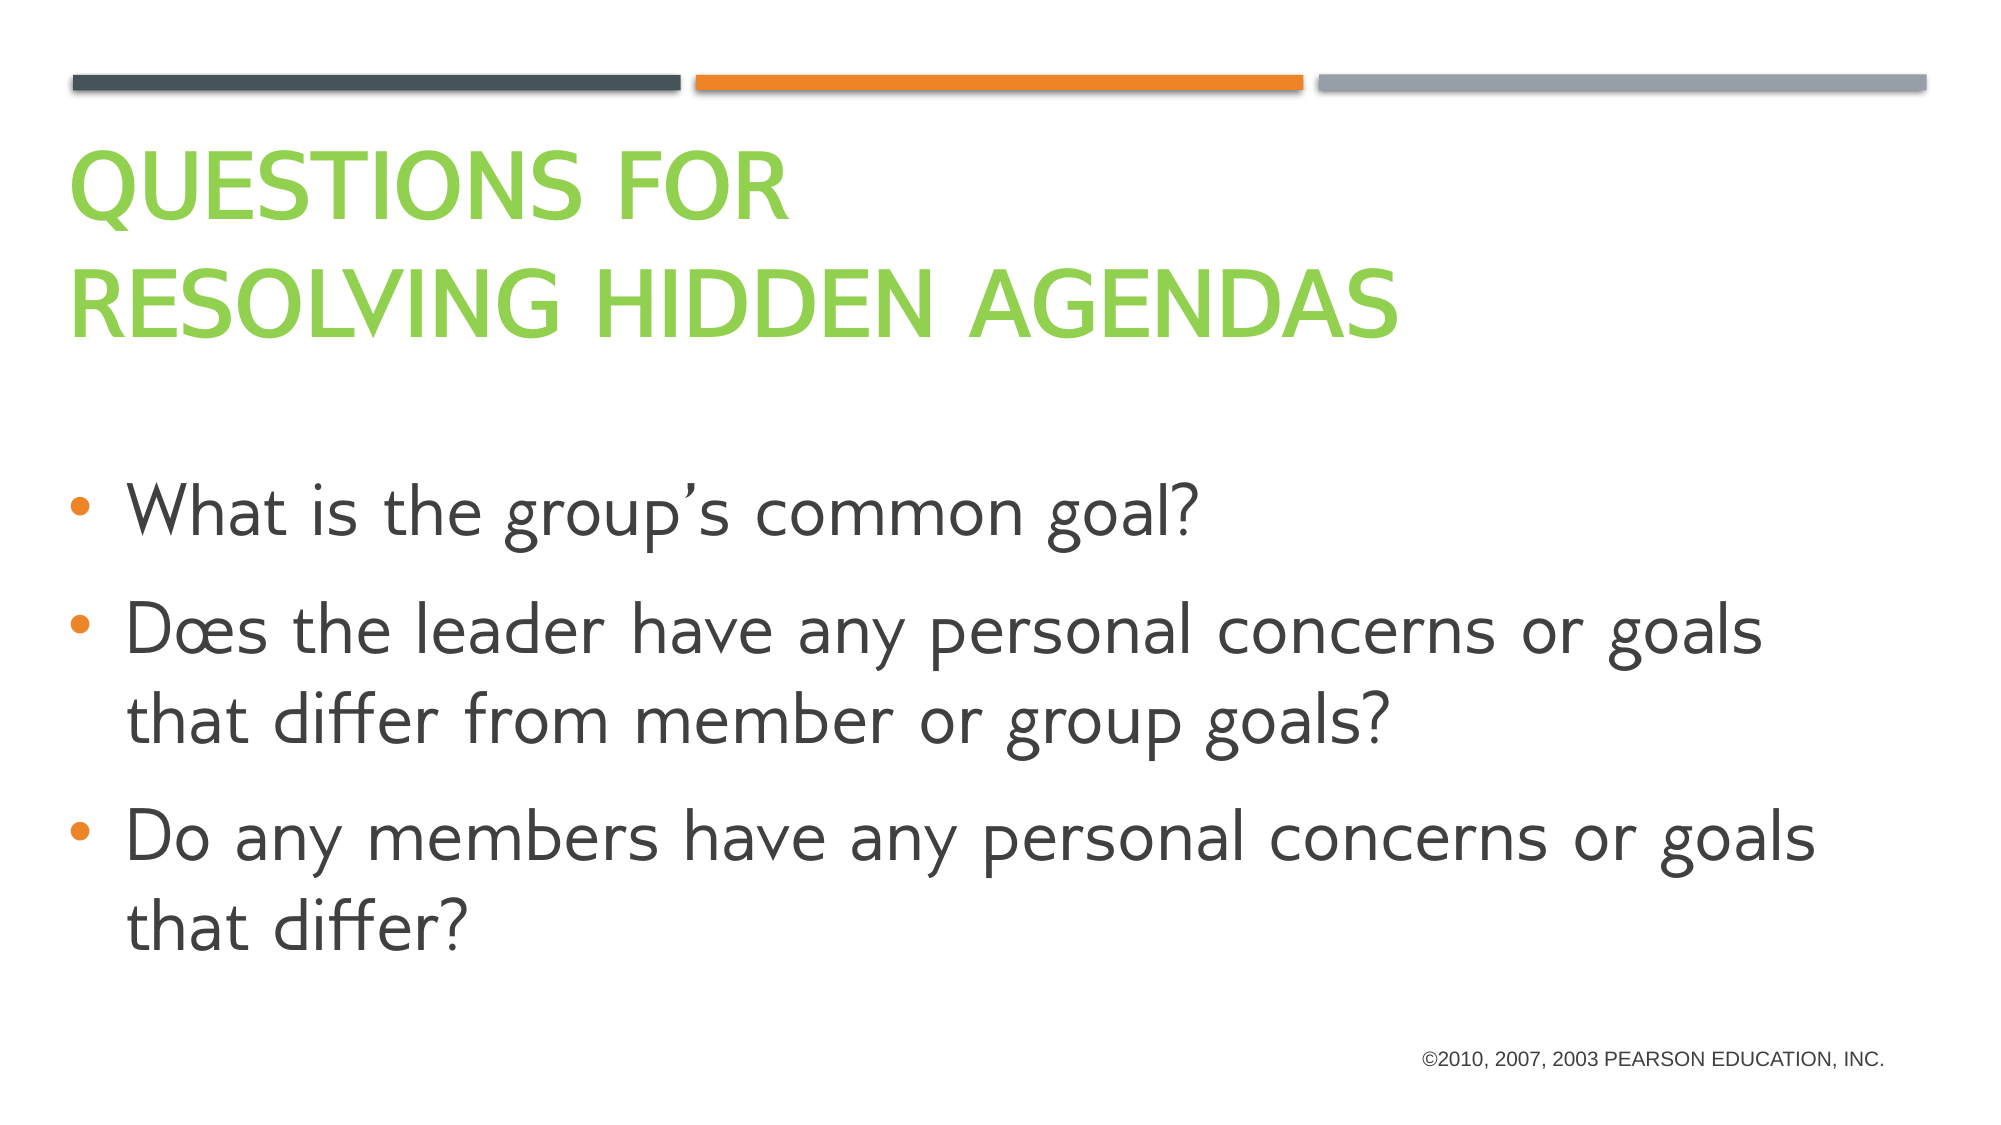

# Questions for Resolving Hidden Agendas
What is the group’s common goal?
Does the leader have any personal concerns or goals that differ from member or group goals?
Do any members have any personal concerns or goals that differ?

©2010, 2007, 2003 Pearson Education, Inc.